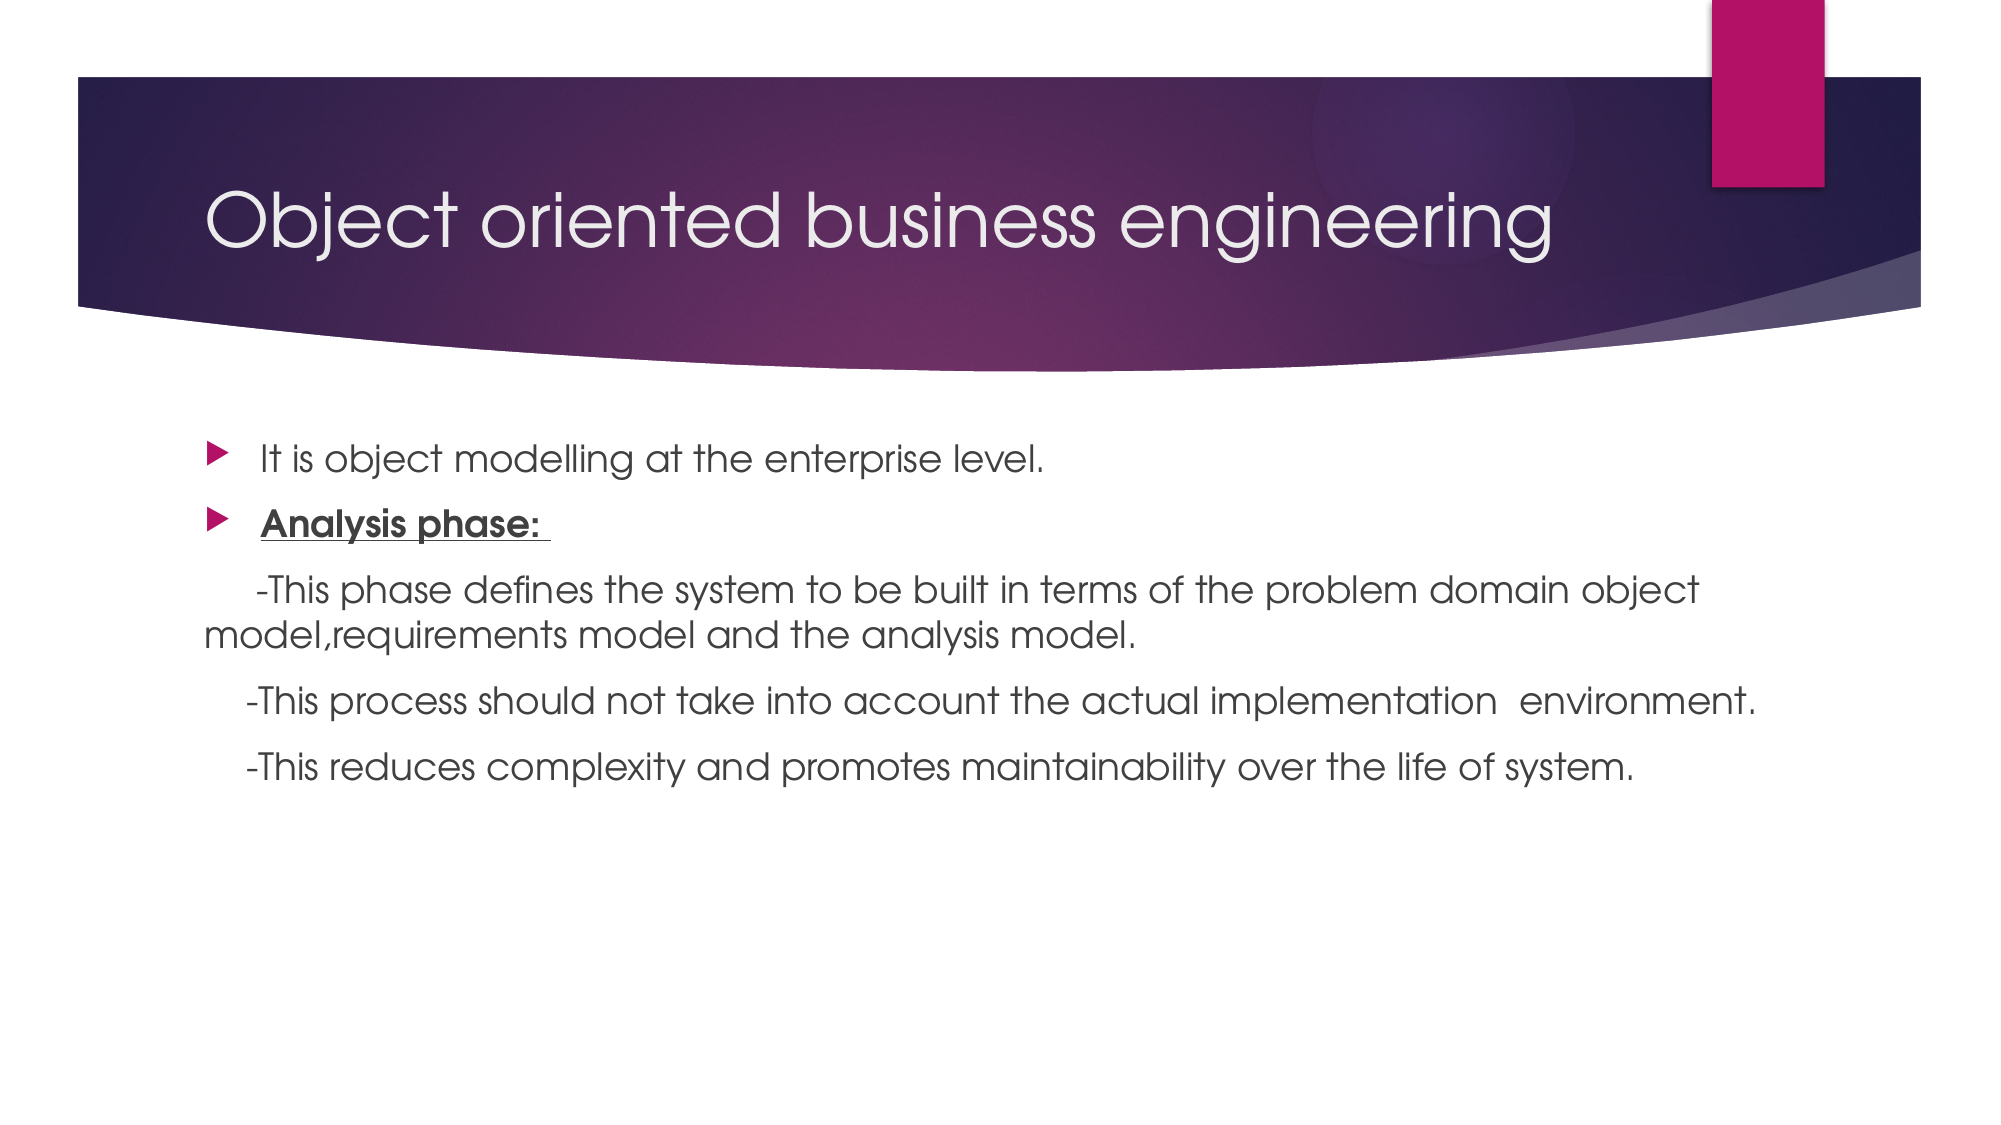

# Object oriented business engineering
It is object modelling at the enterprise level.
Analysis phase:
     -This phase defines the system to be built in terms of the problem domain object model,requirements model and the analysis model.
    -This process should not take into account the actual implementation  environment.
    -This reduces complexity and promotes maintainability over the life of system.